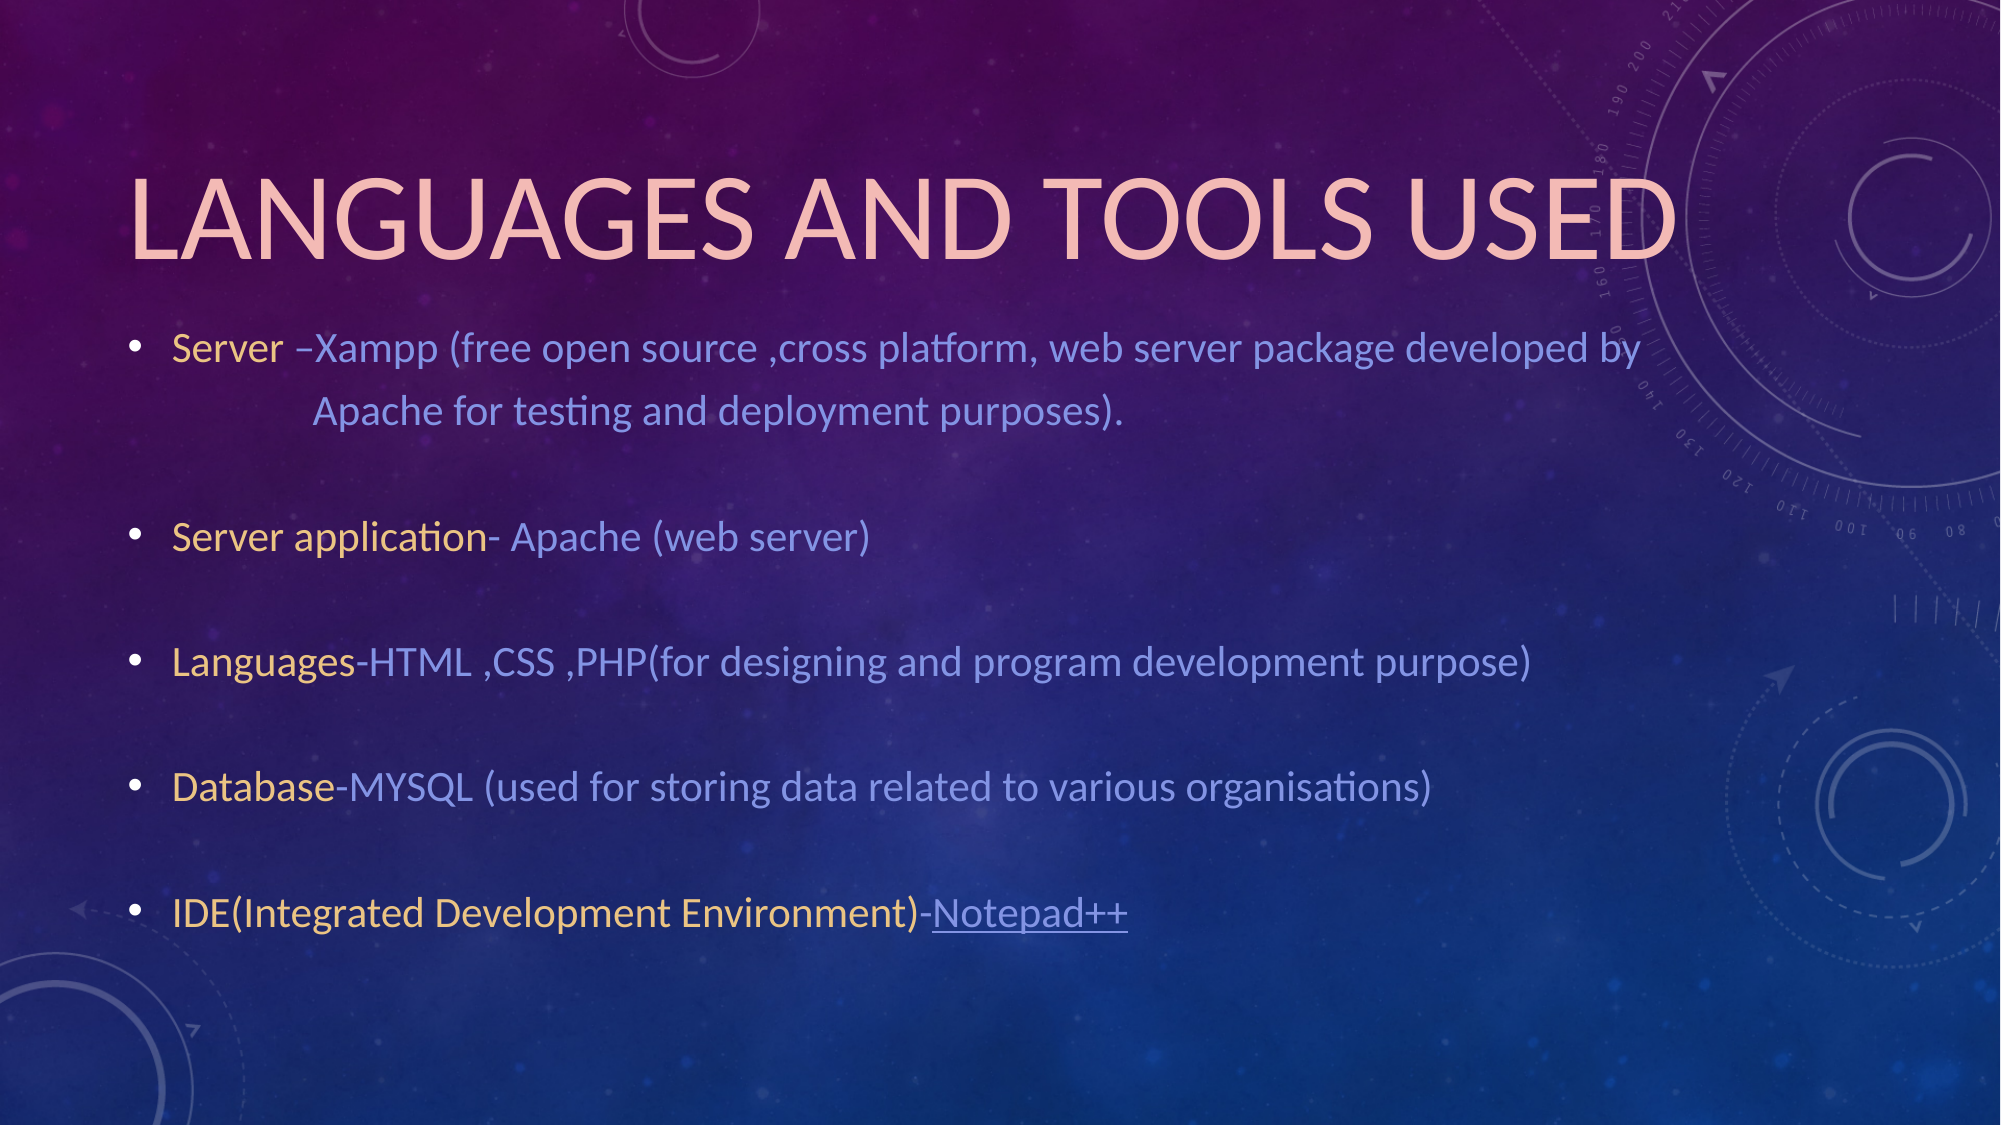

# Languages and tools used
Server –Xampp (free open source ,cross platform, web server package developed by
                   Apache for testing and deployment purposes).

Server application- Apache (web server)

Languages-HTML ,CSS ,PHP(for designing and program development purpose)

Database-MYSQL (used for storing data related to various organisations)

IDE(Integrated Development Environment)-Notepad++